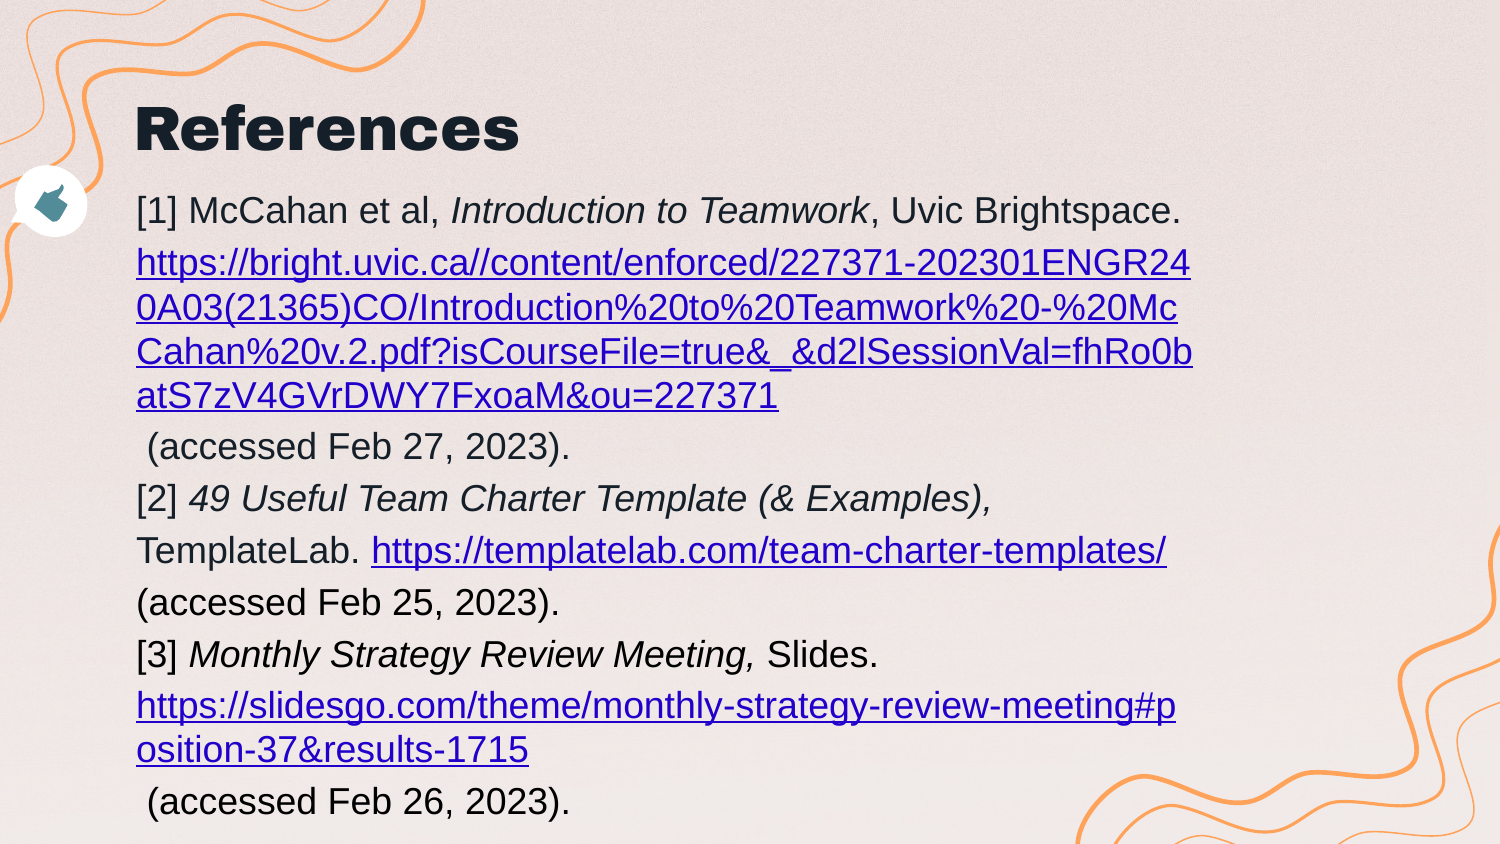

# References

[1] McCahan et al, Introduction to Teamwork, Uvic Brightspace. https://bright.uvic.ca//content/enforced/227371-202301ENGR240A03(21365)CO/Introduction%20to%20Teamwork%20-%20McCahan%20v.2.pdf?isCourseFile=true&_&d2lSessionVal=fhRo0batS7zV4GVrDWY7FxoaM&ou=227371 (accessed Feb 27, 2023).
[2] 49 Useful Team Charter Template (& Examples), TemplateLab. https://templatelab.com/team-charter-templates/ (accessed Feb 25, 2023).
[3] Monthly Strategy Review Meeting, Slides. https://slidesgo.com/theme/monthly-strategy-review-meeting#position-37&results-1715 (accessed Feb 26, 2023).